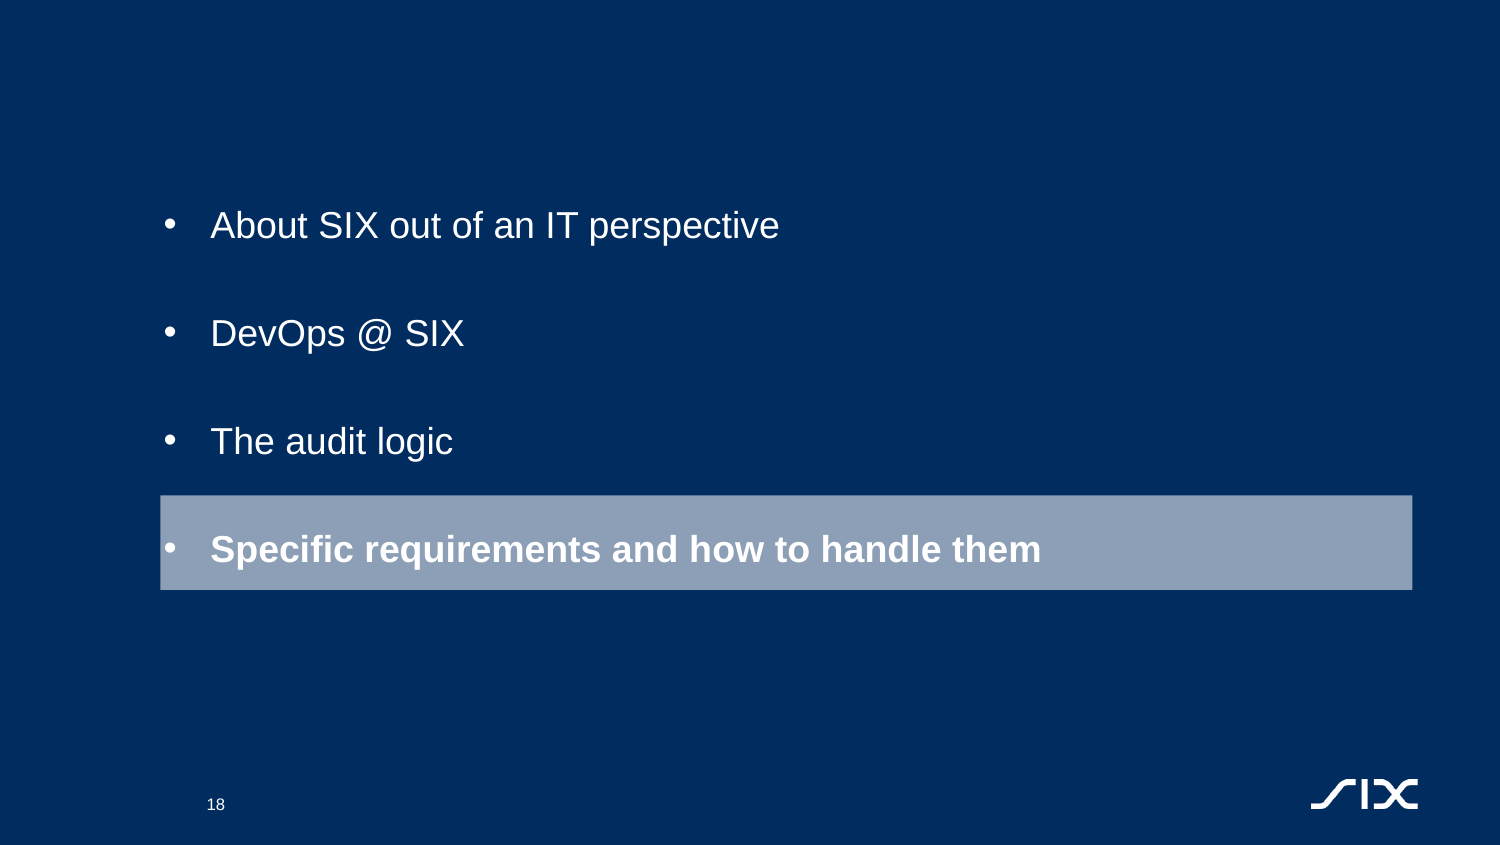

#
About SIX out of an IT perspective

DevOps @ SIX

The audit logic

Specific requirements and how to handle them

18